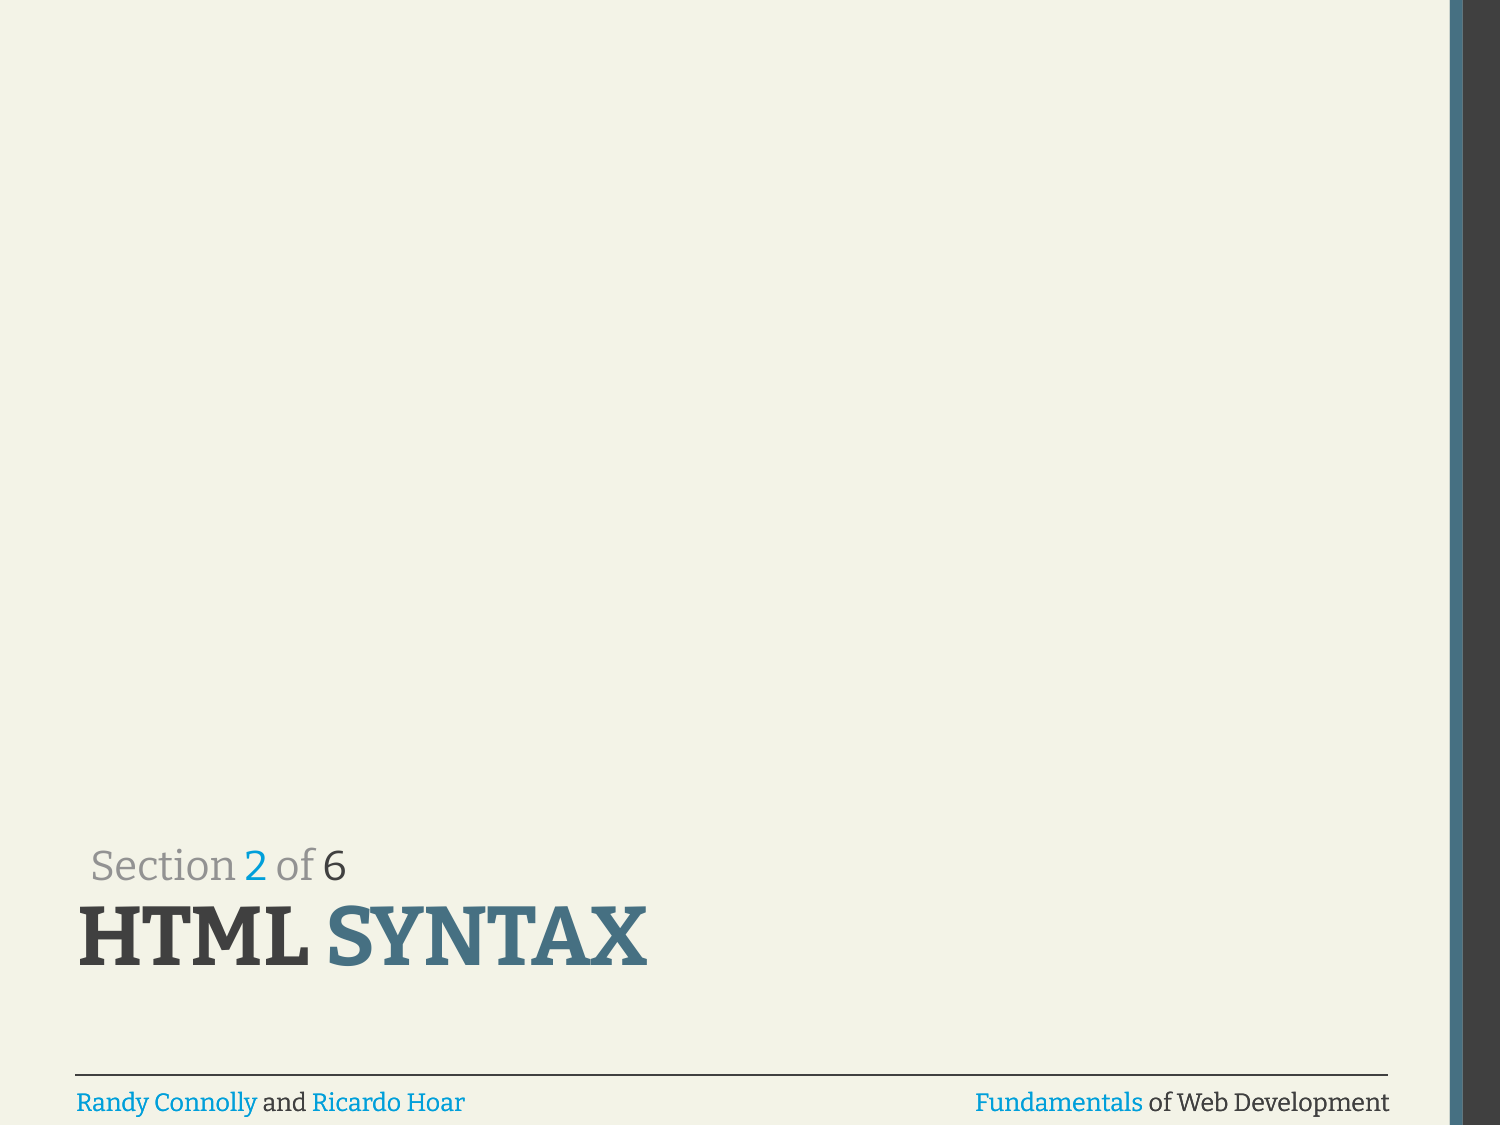

Section 2 of 6
# HTML SYNTAX